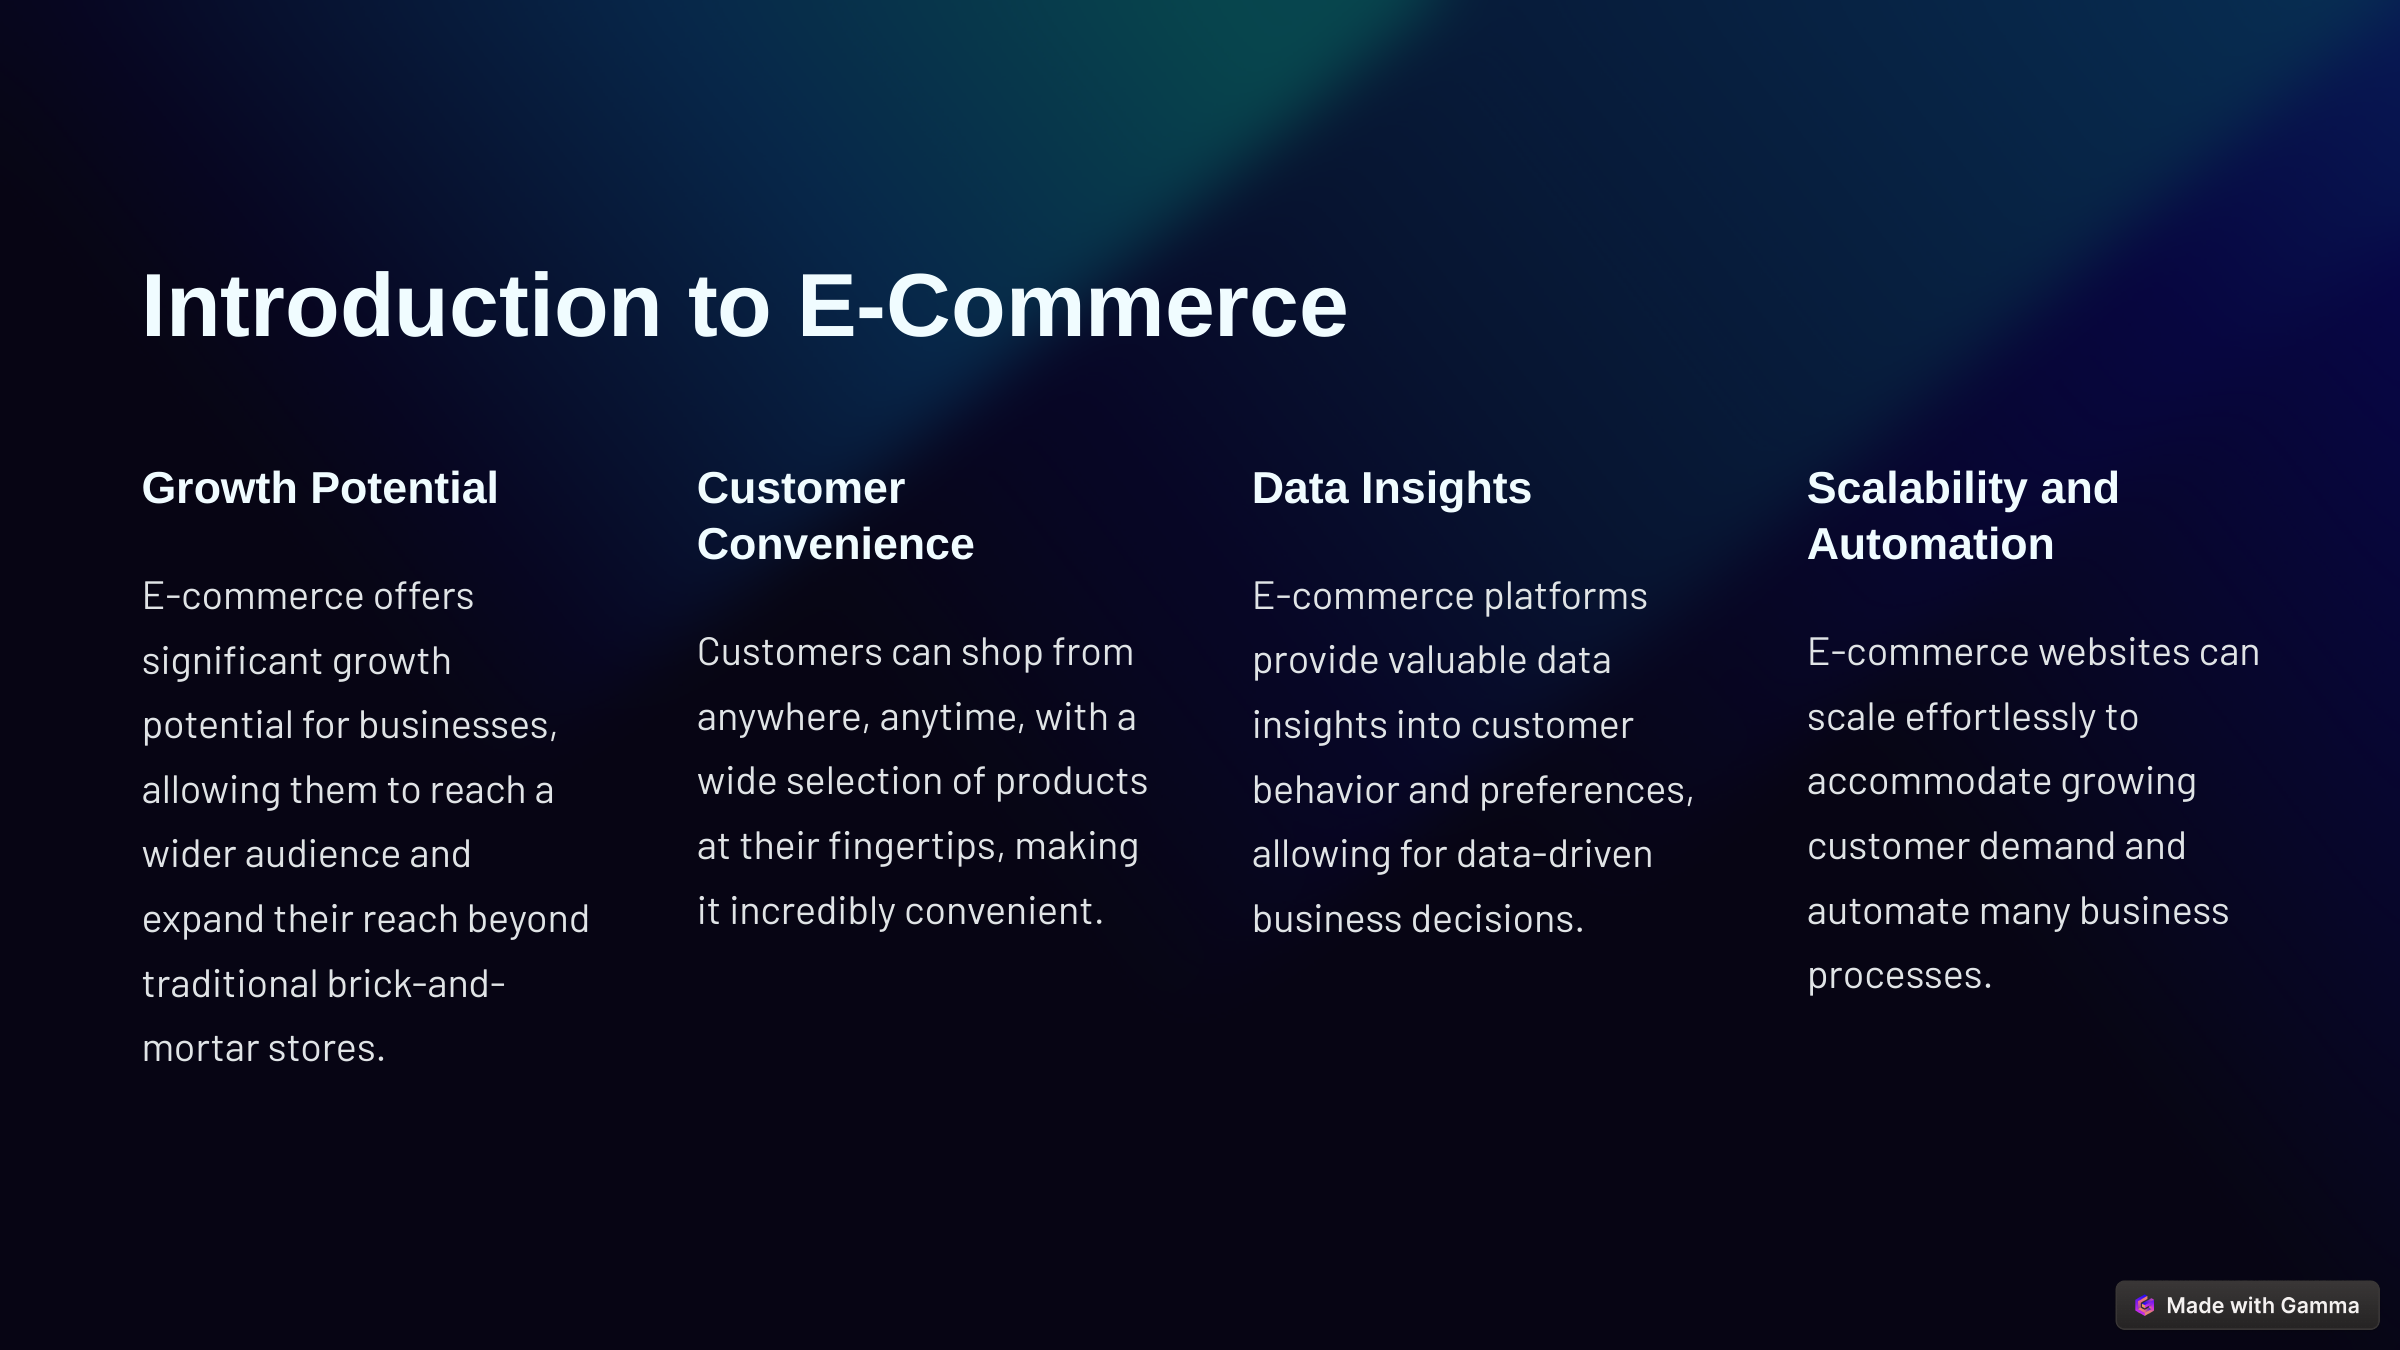

Introduction to E-Commerce
Growth Potential
Customer Convenience
Data Insights
Scalability and Automation
E-commerce offers significant growth potential for businesses, allowing them to reach a wider audience and expand their reach beyond traditional brick-and-mortar stores.
E-commerce platforms provide valuable data insights into customer behavior and preferences, allowing for data-driven business decisions.
Customers can shop from anywhere, anytime, with a wide selection of products at their fingertips, making it incredibly convenient.
E-commerce websites can scale effortlessly to accommodate growing customer demand and automate many business processes.